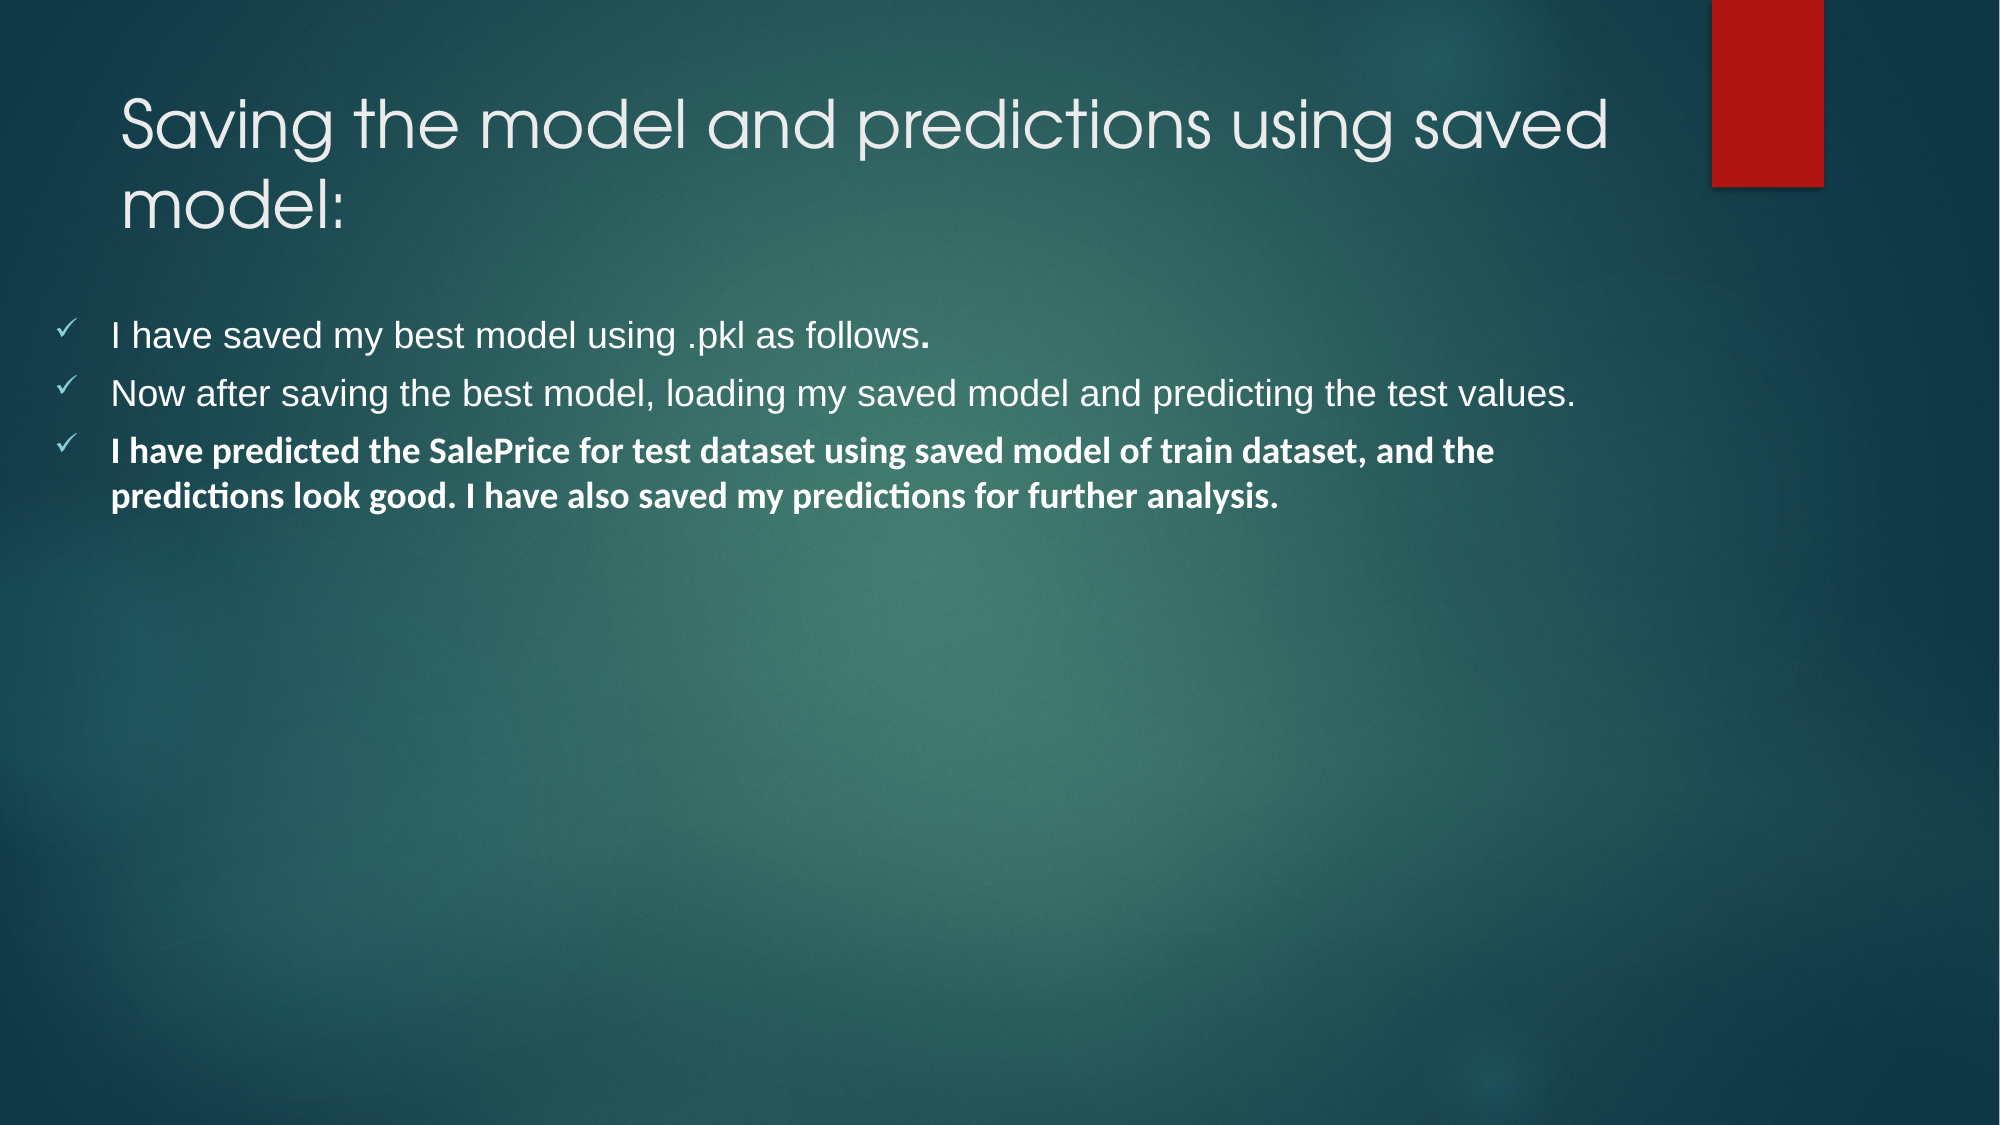

# Saving the model and predictions using saved model:
I have saved my best model using .pkl as follows.
Now after saving the best model, loading my saved model and predicting the test values.
I have predicted the SalePrice for test dataset using saved model of train dataset, and the predictions look good. I have also saved my predictions for further analysis.